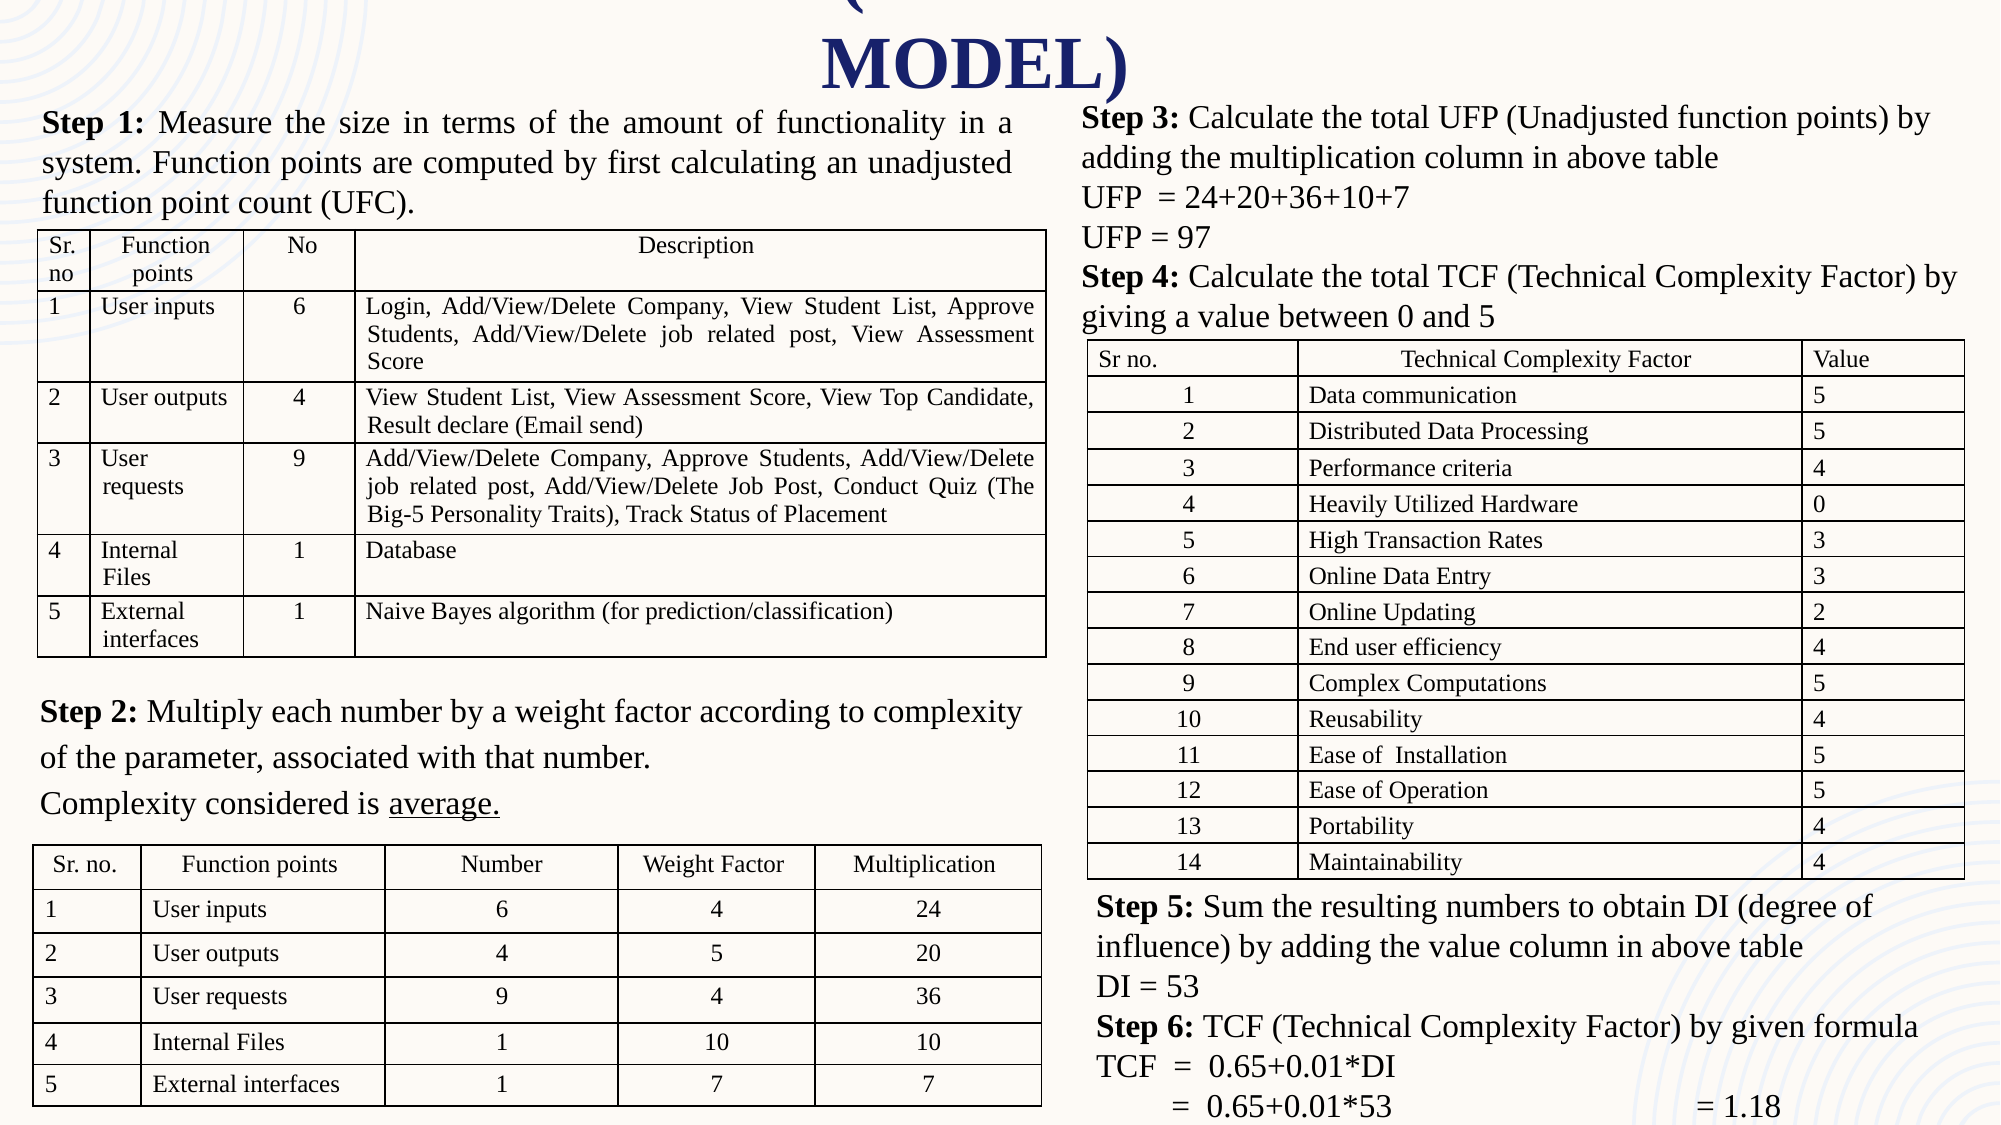

Costing (using  COCOMO Model)
Step 3: Calculate the total UFP (Unadjusted function points) by adding the multiplication column in above table
UFP  = 24+20+36+10+7
UFP 	= 97
Step 4: Calculate the total TCF (Technical Complexity Factor) by giving a value between 0 and 5
Step 1: Measure the size in terms of the amount of functionality in a system. Function points are computed by first calculating an unadjusted function point count (UFC).
| Sr. no | Function points | No | Description |
| --- | --- | --- | --- |
| 1 | User inputs | 6 | Login, Add/View/Delete Company, View Student List, Approve Students, Add/View/Delete job related post, View Assessment Score |
| 2 | User outputs | 4 | View Student List, View Assessment Score, View Top Candidate, Result declare (Email send) |
| 3 | User requests | 9 | Add/View/Delete Company, Approve Students, Add/View/Delete job related post, Add/View/Delete Job Post, Conduct Quiz (The Big-5 Personality Traits), Track Status of Placement |
| 4 | Internal Files | 1 | Database |
| 5 | External interfaces | 1 | Naive Bayes algorithm (for prediction/classification) |
| Sr no. | Technical Complexity Factor | Value |
| --- | --- | --- |
| 1 | Data communication | 5 |
| 2 | Distributed Data Processing | 5 |
| 3 | Performance criteria | 4 |
| 4 | Heavily Utilized Hardware | 0 |
| 5 | High Transaction Rates | 3 |
| 6 | Online Data Entry | 3 |
| 7 | Online Updating | 2 |
| 8 | End user efficiency | 4 |
| 9 | Complex Computations | 5 |
| 10 | Reusability | 4 |
| 11 | Ease of Installation | 5 |
| 12 | Ease of Operation | 5 |
| 13 | Portability | 4 |
| 14 | Maintainability | 4 |
Step 2: Multiply each number by a weight factor according to complexity of the parameter, associated with that number.
Complexity considered is average.
| Sr. no. | Function points | Number | Weight Factor | Multiplication |
| --- | --- | --- | --- | --- |
| 1 | User inputs | 6 | 4 | 24 |
| 2 | User outputs | 4 | 5 | 20 |
| 3 | User requests | 9 | 4 | 36 |
| 4 | Internal Files | 1 | 10 | 10 |
| 5 | External interfaces | 1 | 7 | 7 |
Step 5: Sum the resulting numbers to obtain DI (degree of influence) by adding the value column in above table
DI = 53
Step 6: TCF (Technical Complexity Factor) by given formula
TCF  =  0.65+0.01*DI
 	       =  0.65+0.01*53 		= 1.18